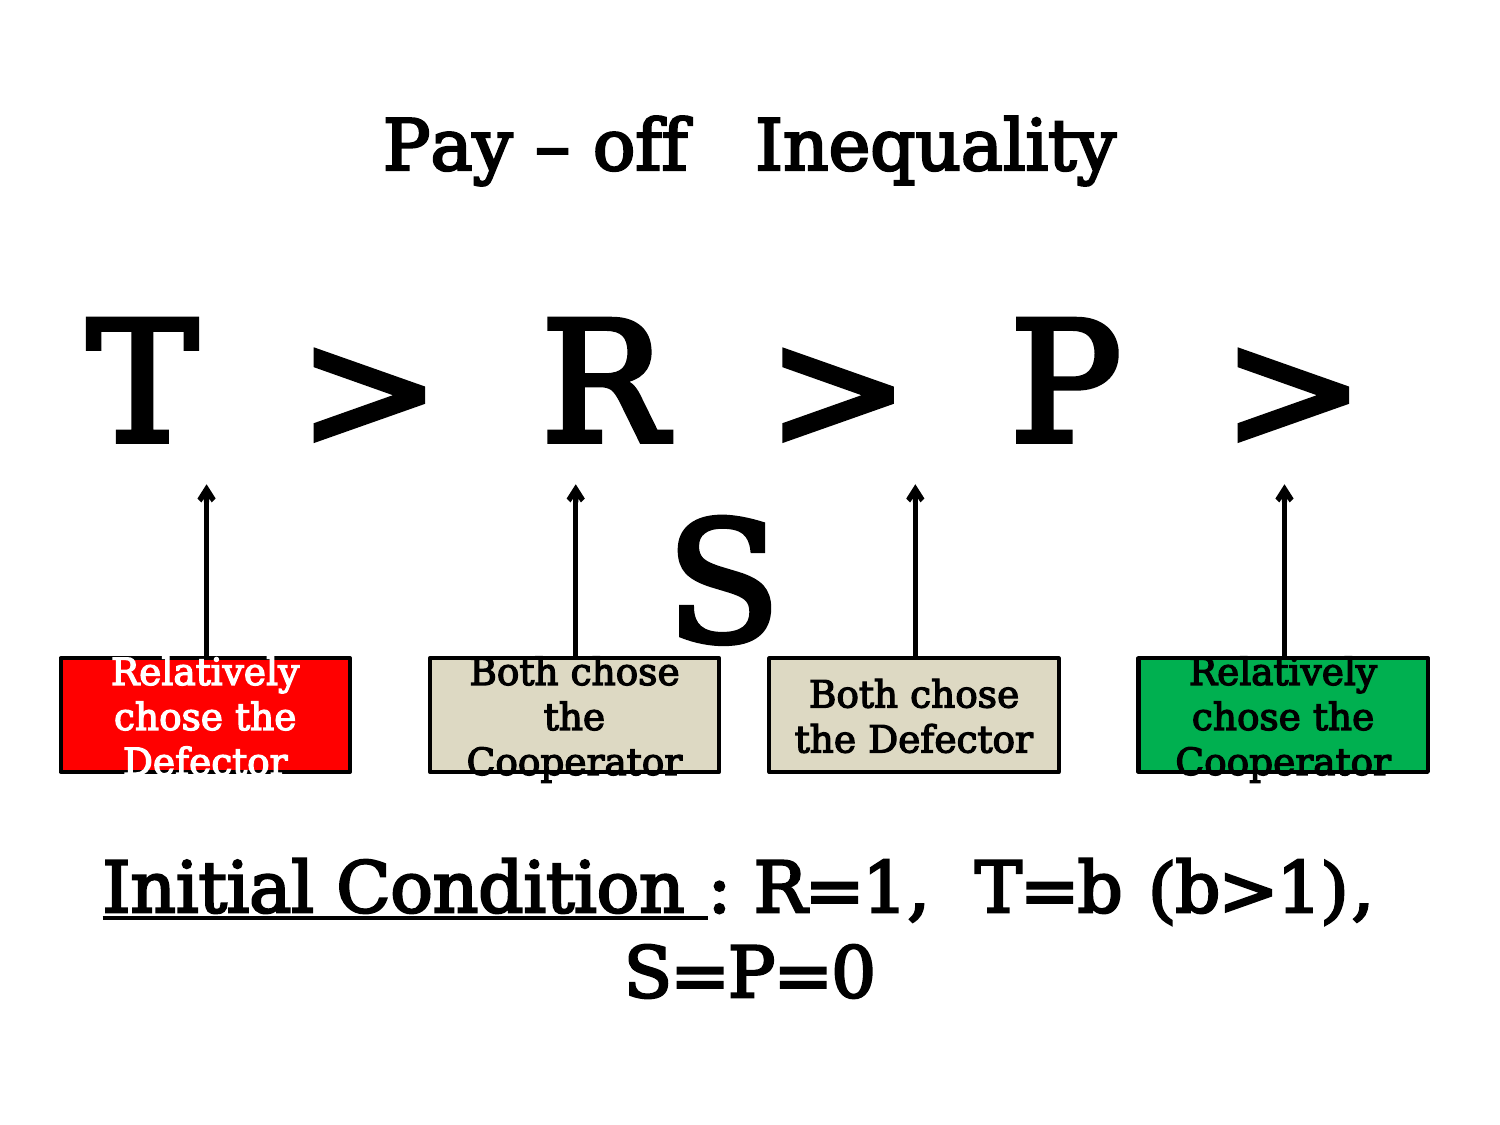

Pay – off   Inequality
T  >  R  >  P  >  S
Both chose the Defector
Relatively chose the Cooperator
Relatively chose the Defector
Both chose the Cooperator
Initial Condition : R=1,  T=b (b>1),  S=P=0